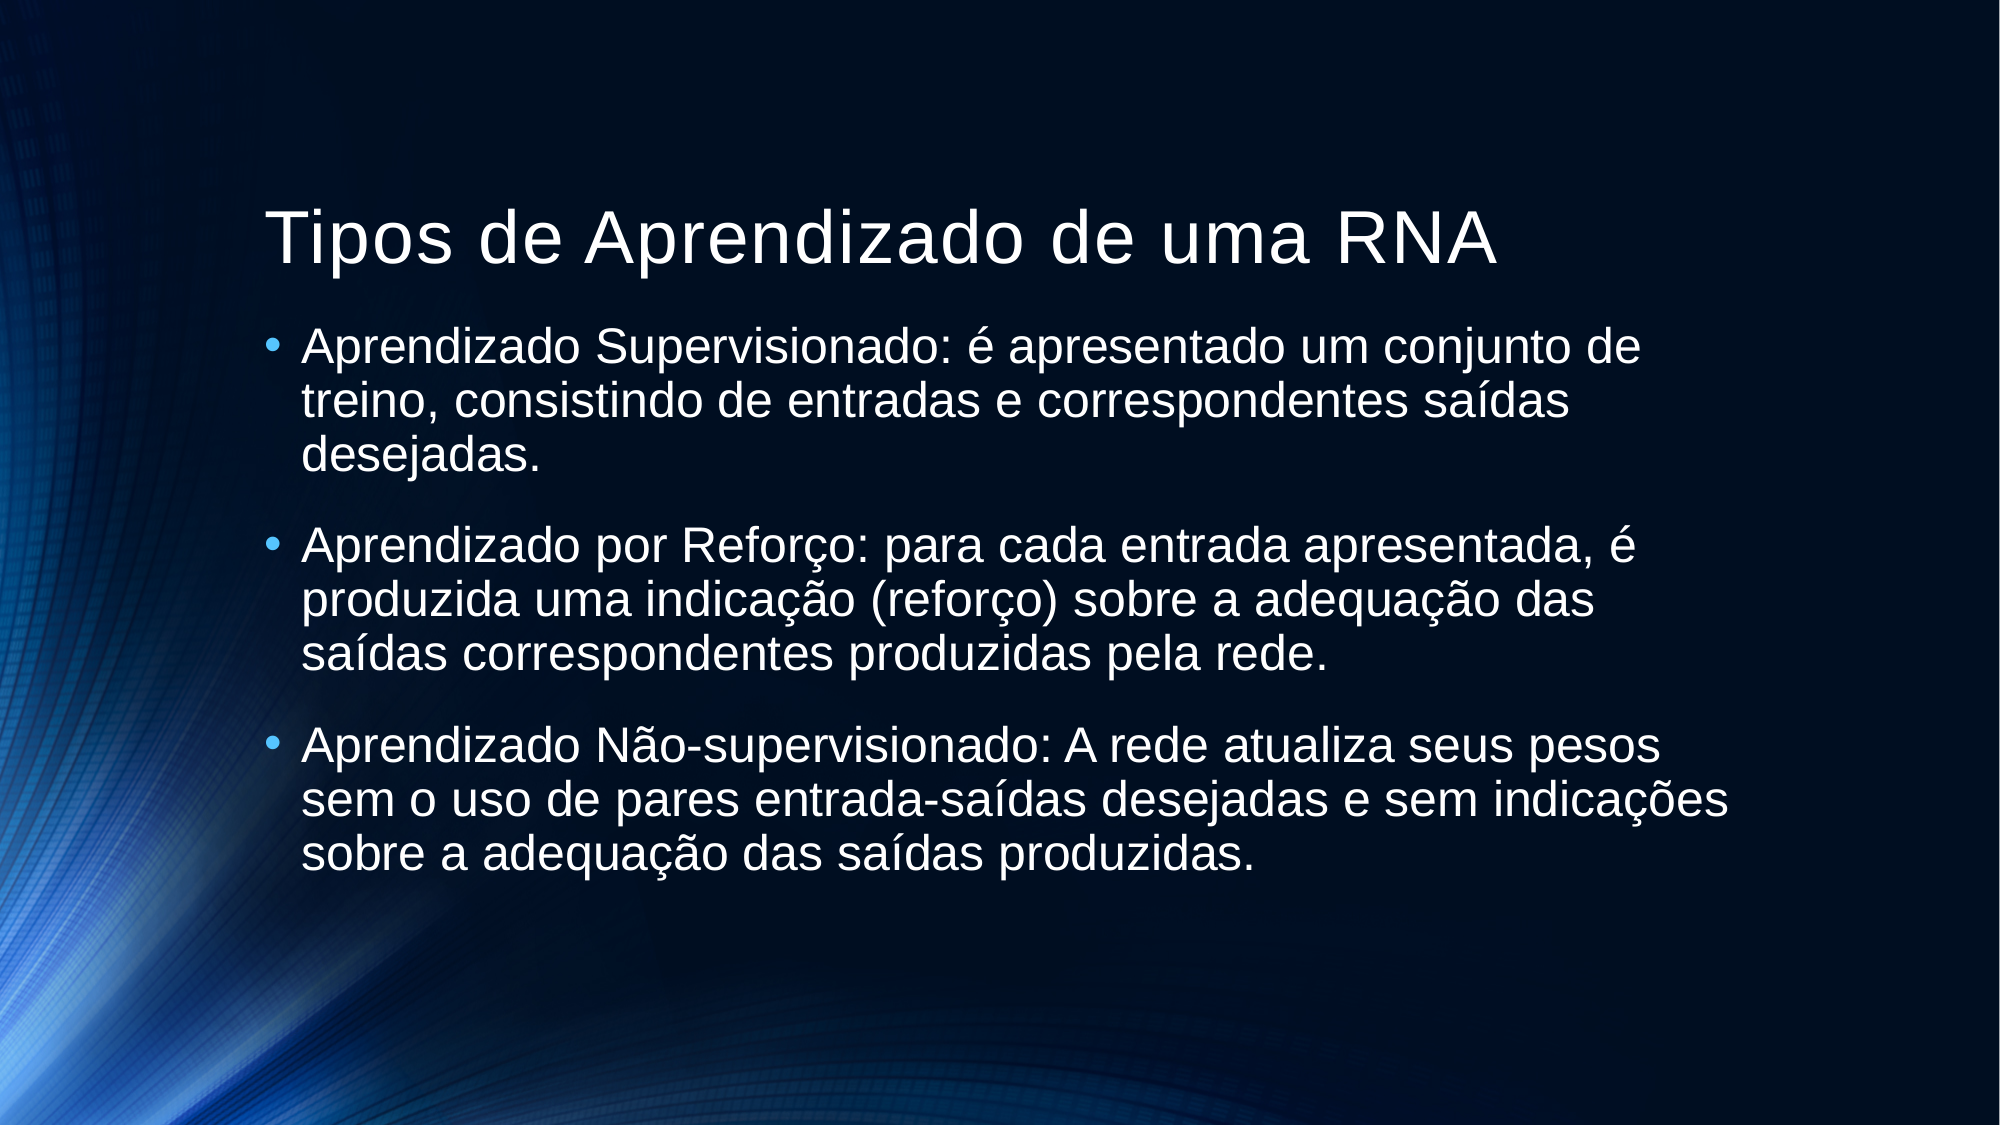

# Tipos de Aprendizado de uma RNA
Aprendizado Supervisionado: é apresentado um conjunto de treino, consistindo de entradas e correspondentes saídas desejadas.
Aprendizado por Reforço: para cada entrada apresentada, é produzida uma indicação (reforço) sobre a adequação das saídas correspondentes produzidas pela rede.
Aprendizado Não-supervisionado: A rede atualiza seus pesos sem o uso de pares entrada-saídas desejadas e sem indicações sobre a adequação das saídas produzidas.